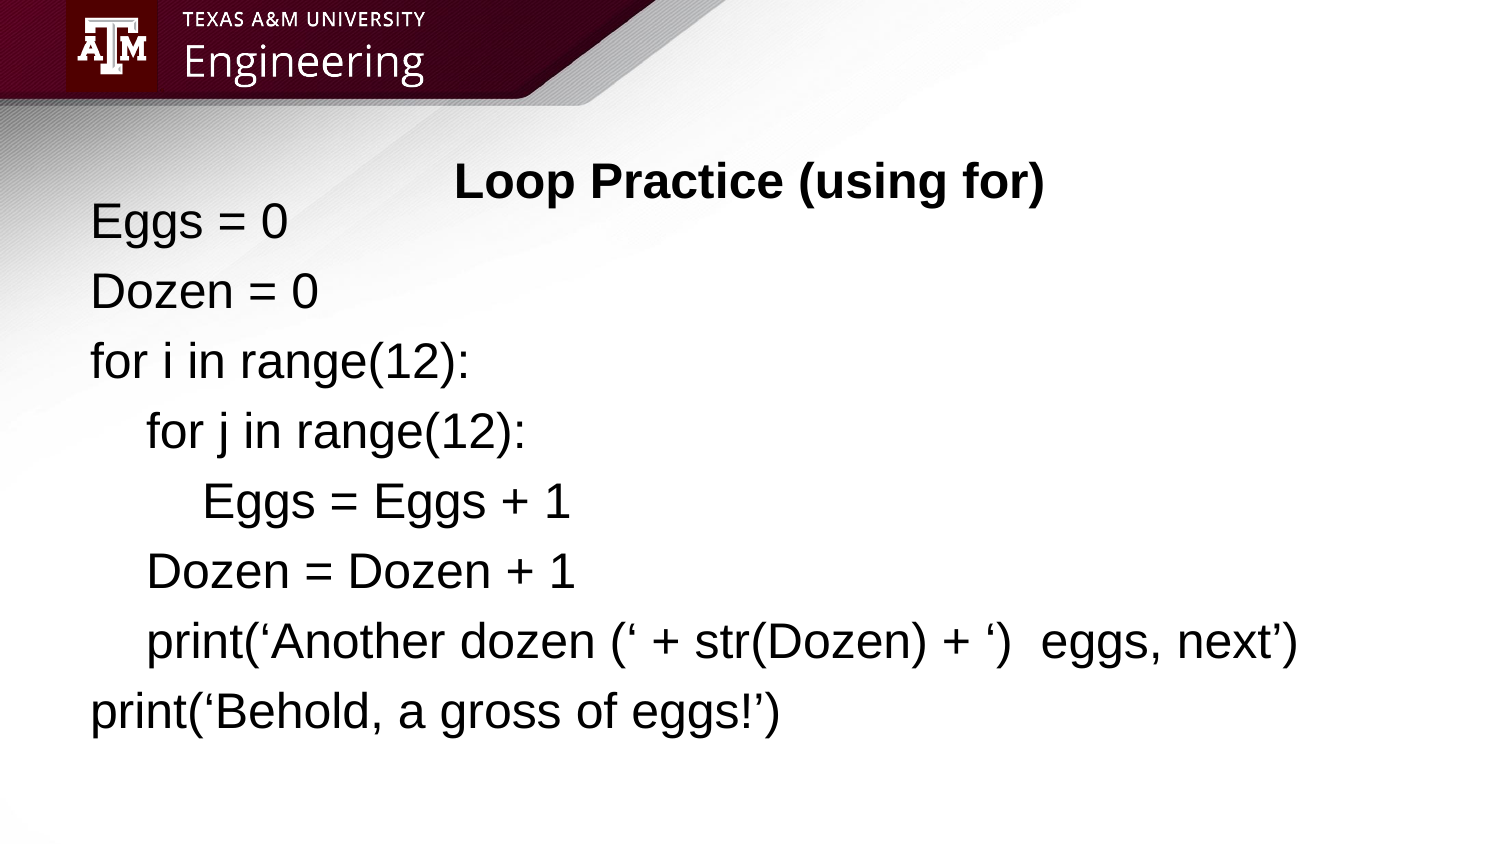

# Loop Practice (using for)
Eggs = 0
Dozen = 0
for i in range(12):
    for j in range(12):
        Eggs = Eggs + 1
    Dozen = Dozen + 1
    print(‘Another dozen (‘ + str(Dozen) + ‘)  eggs, next’)
print(‘Behold, a gross of eggs!’)